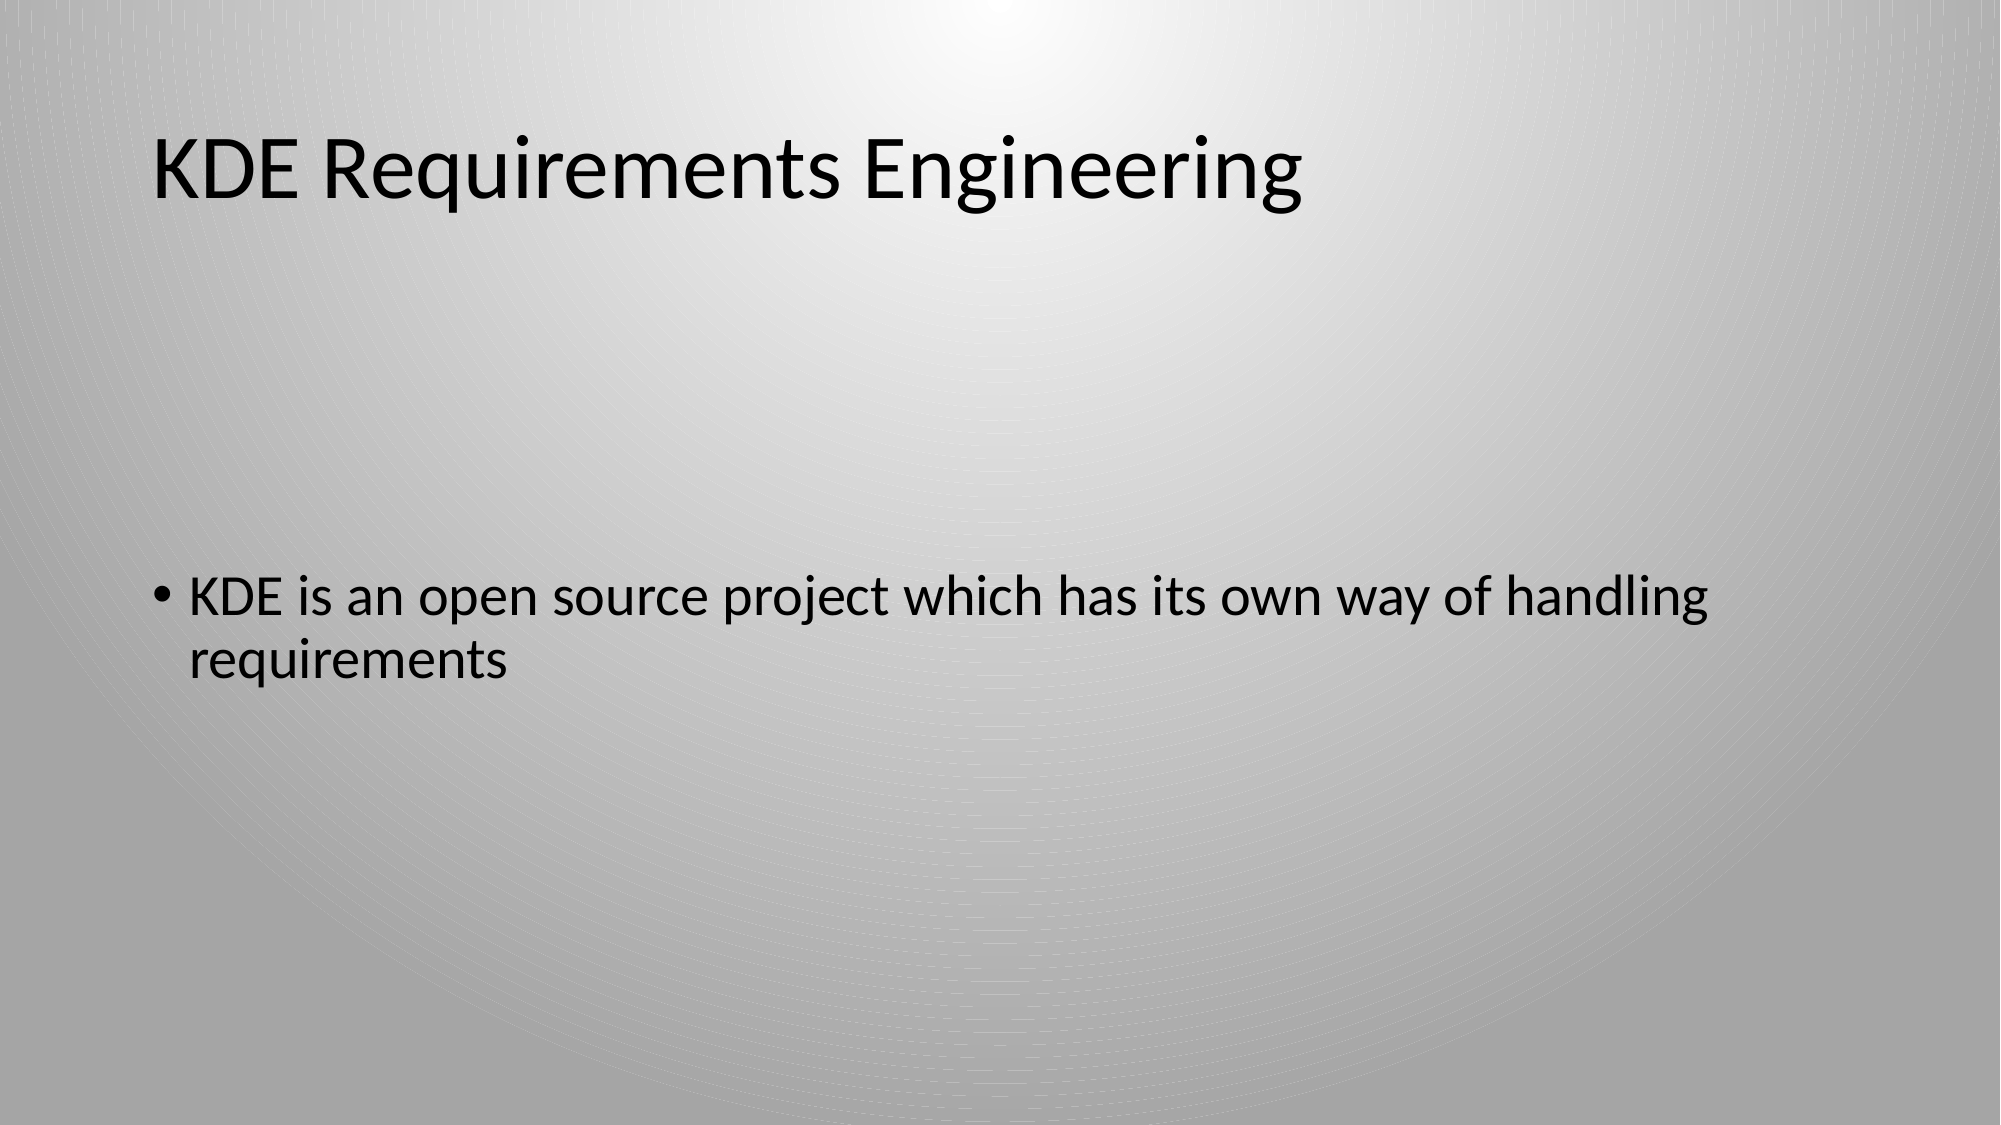

KDE Requirements Engineering

KDE is an open source project which has its own way of handling requirements